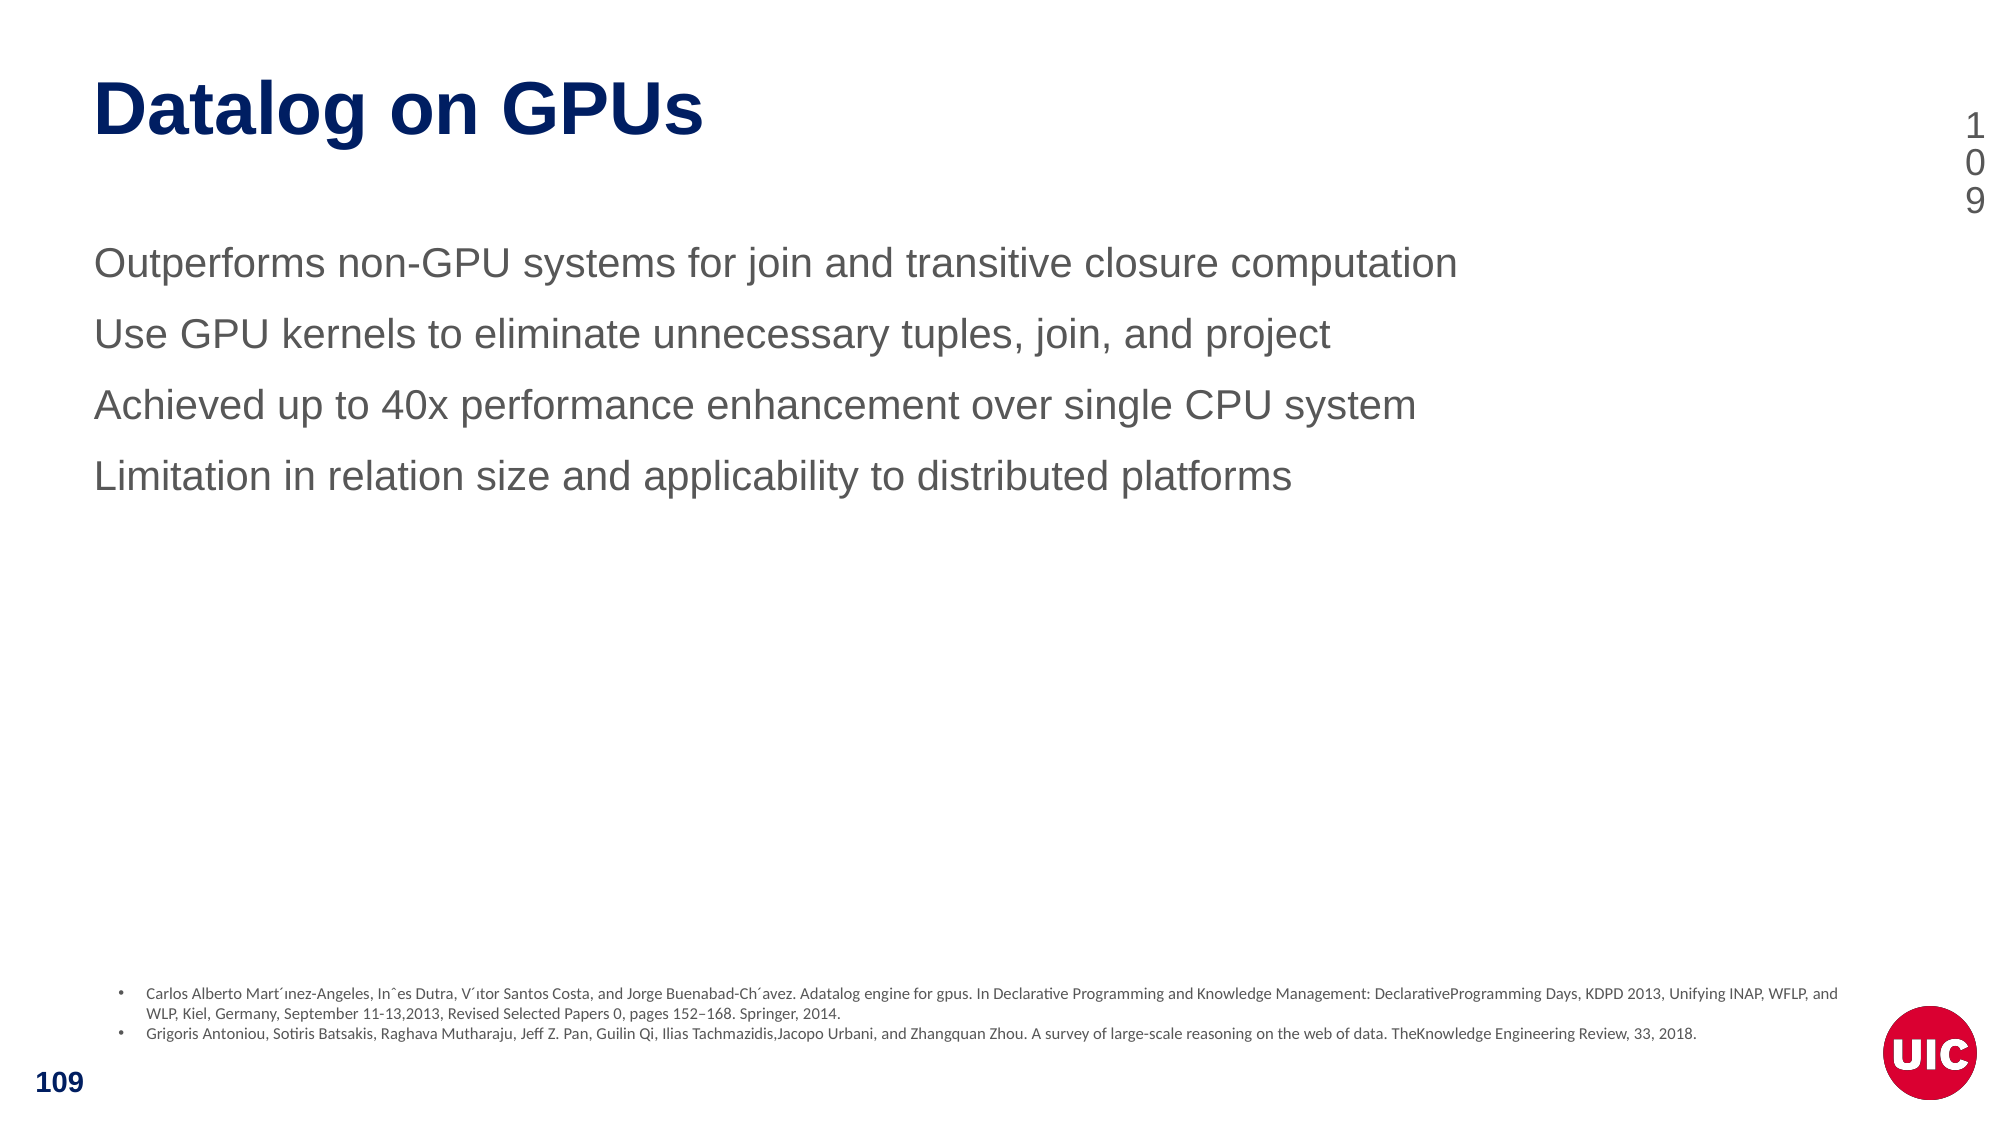

# Datalog on GPUs
109
Outperforms non-GPU systems for join and transitive closure computation
Use GPU kernels to eliminate unnecessary tuples, join, and project
Achieved up to 40x performance enhancement over single CPU system
Limitation in relation size and applicability to distributed platforms
Carlos Alberto Mart´ınez-Angeles, Inˆes Dutra, V´ıtor Santos Costa, and Jorge Buenabad-Ch´avez. Adatalog engine for gpus. In Declarative Programming and Knowledge Management: DeclarativeProgramming Days, KDPD 2013, Unifying INAP, WFLP, and WLP, Kiel, Germany, September 11-13,2013, Revised Selected Papers 0, pages 152–168. Springer, 2014.
Grigoris Antoniou, Sotiris Batsakis, Raghava Mutharaju, Jeff Z. Pan, Guilin Qi, Ilias Tachmazidis,Jacopo Urbani, and Zhangquan Zhou. A survey of large-scale reasoning on the web of data. TheKnowledge Engineering Review, 33, 2018.